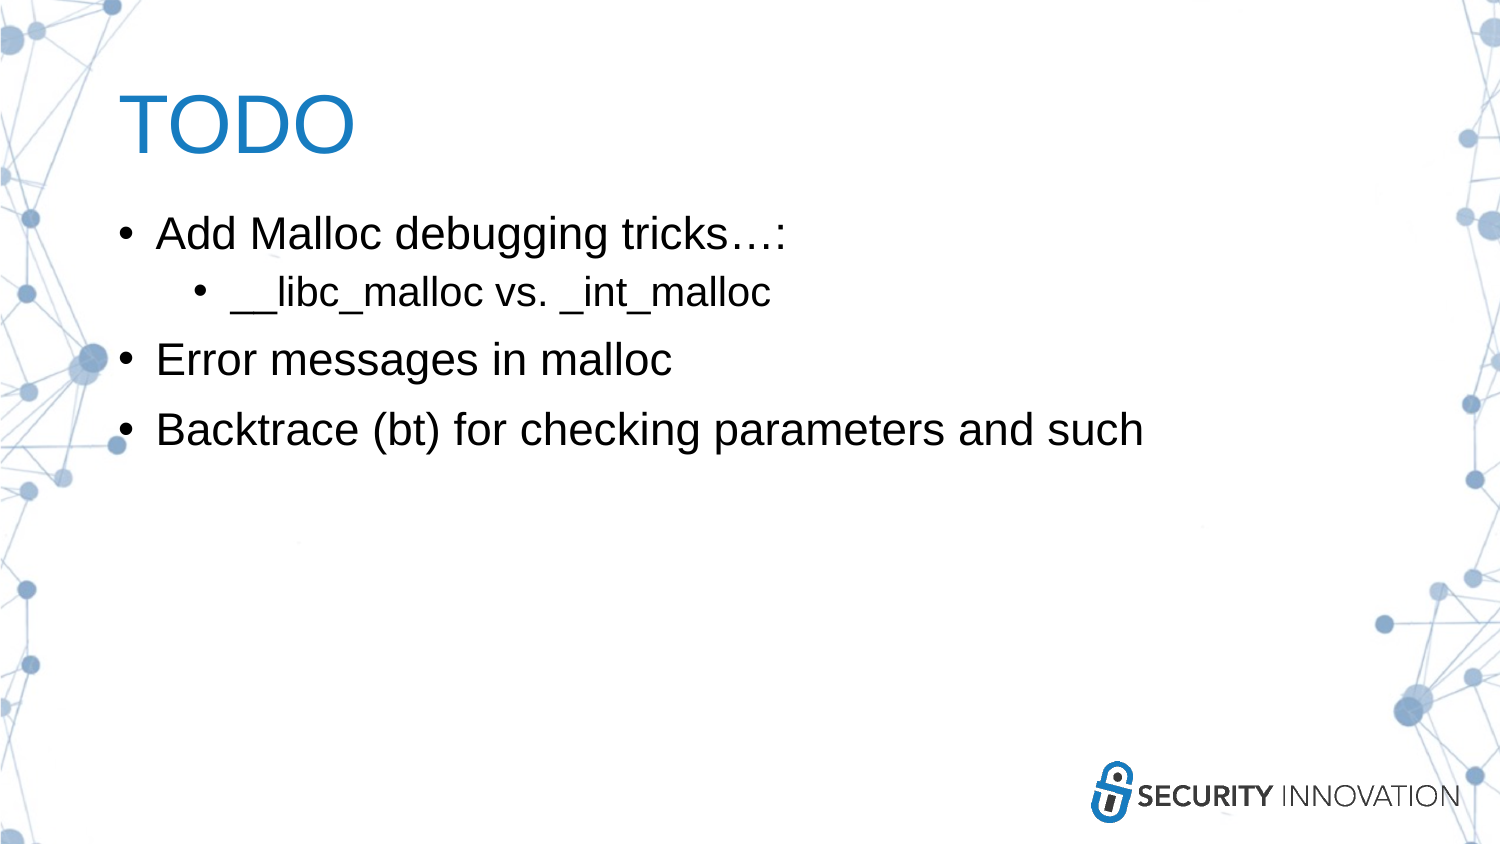

# TODO
Add Malloc debugging tricks…:
__libc_malloc vs. _int_malloc
Error messages in malloc
Backtrace (bt) for checking parameters and such